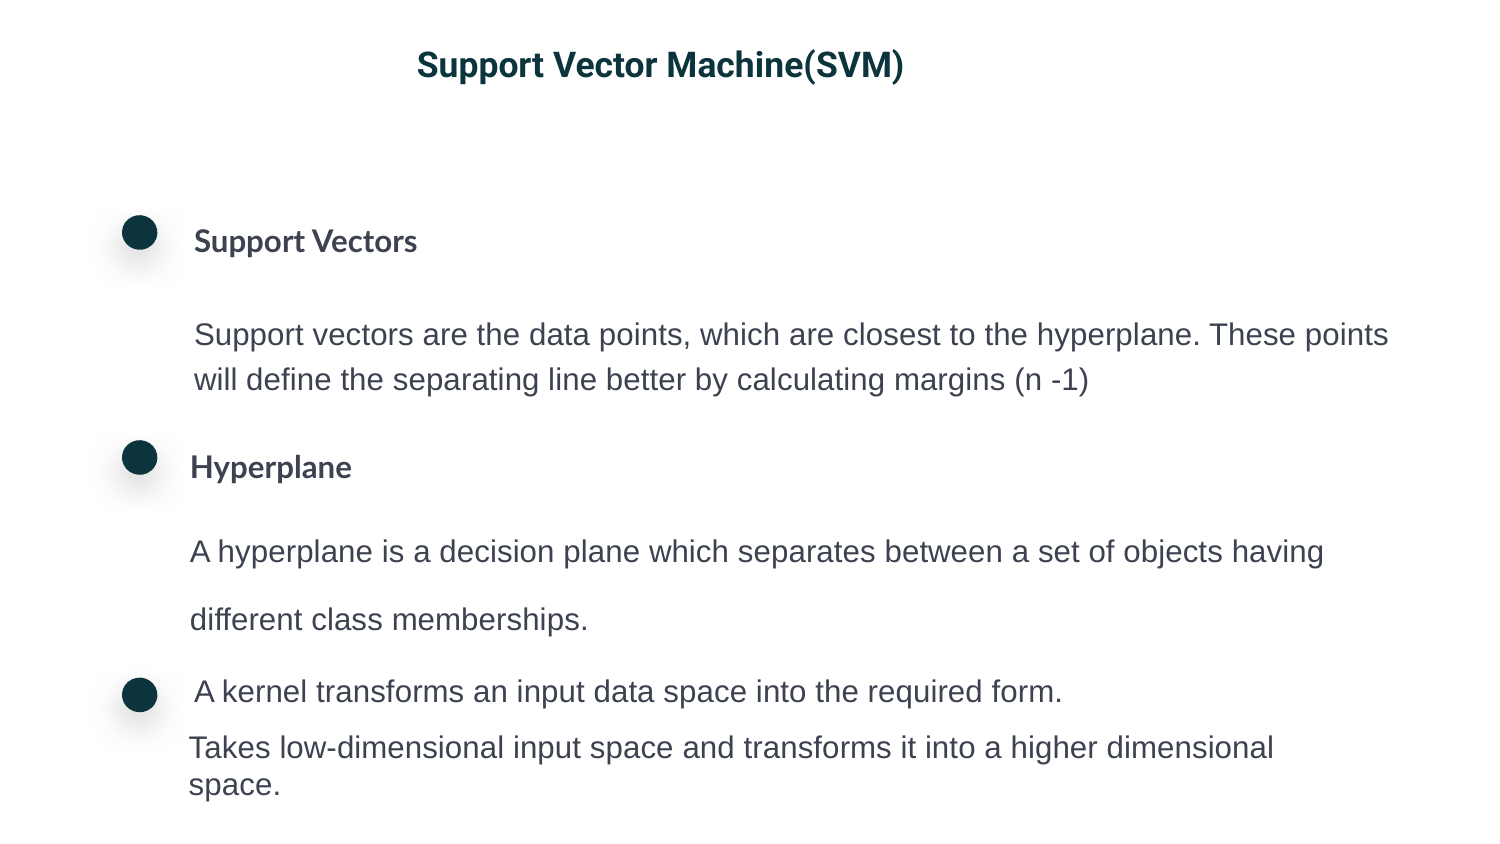

Support Vector Machine(SVM)
Support Vectors
Support vectors are the data points, which are closest to the hyperplane. These points will define the separating line better by calculating margins (n -1)

Hyperplane
A hyperplane is a decision plane which separates between a set of objects having different class memberships.

A kernel transforms an input data space into the required form.

Takes low-dimensional input space and transforms it into a higher dimensional space.